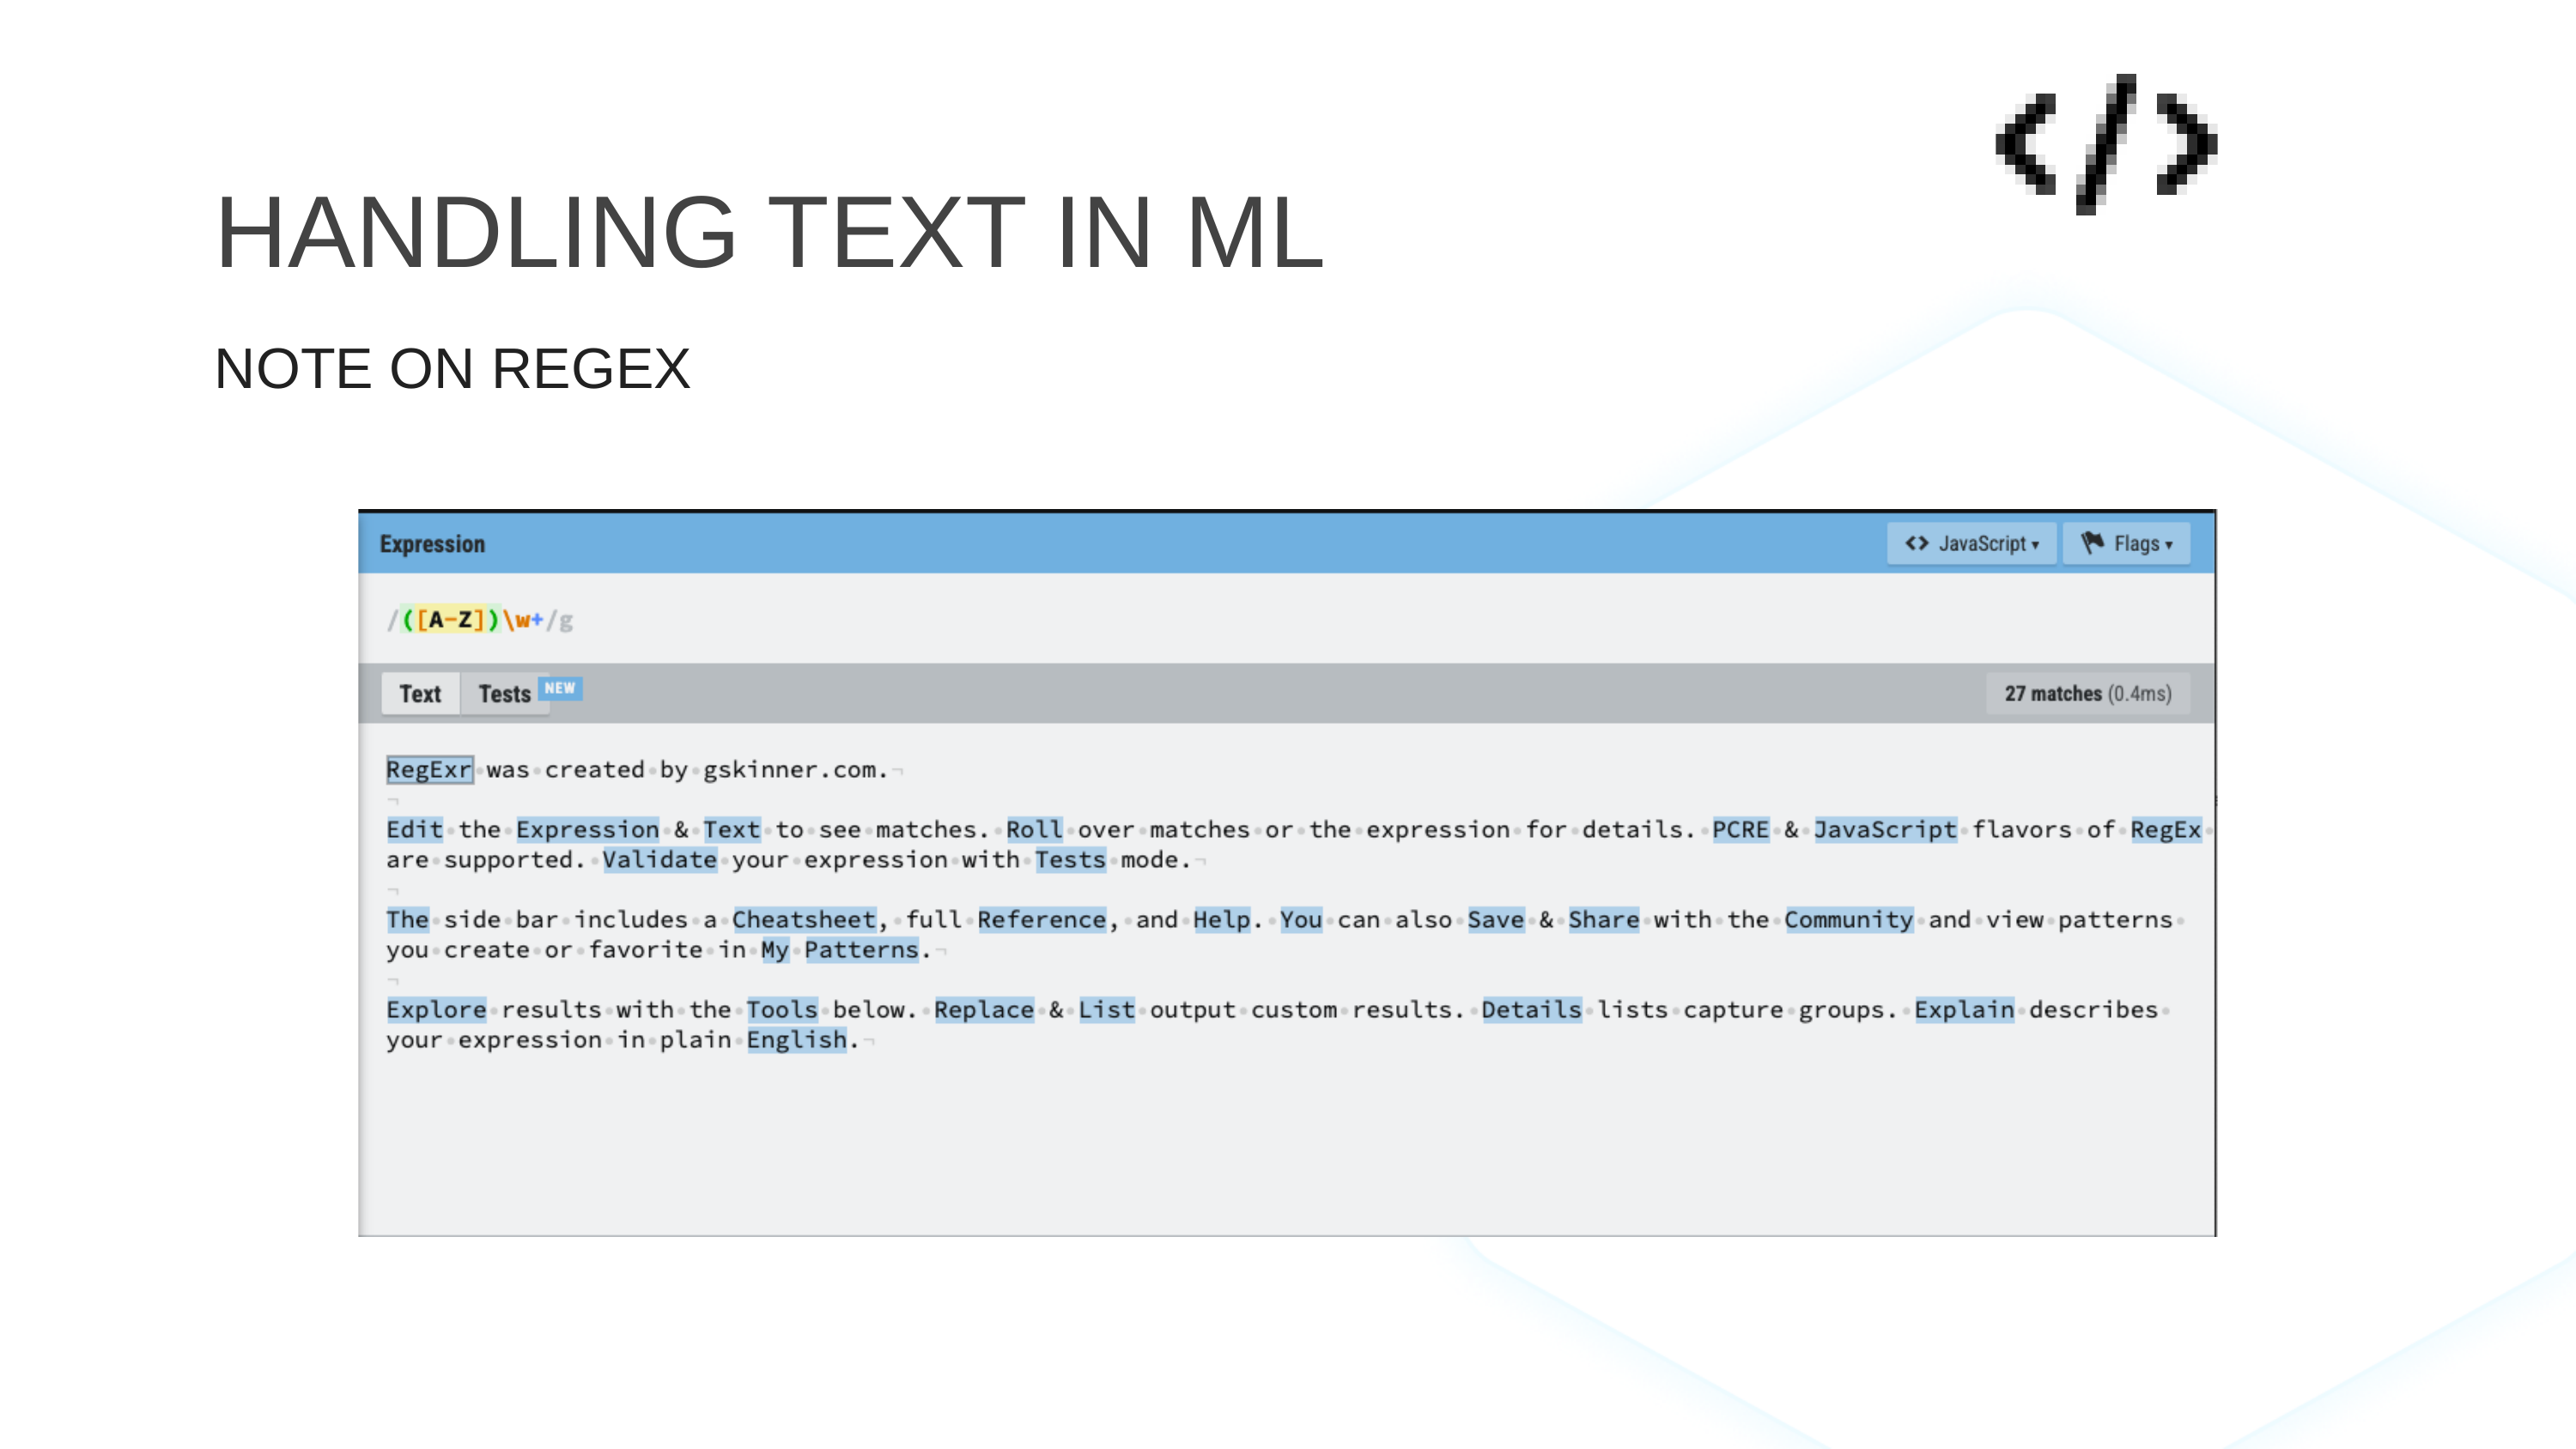

HANDLING TEXT IN ML
NOTE ON REGEX